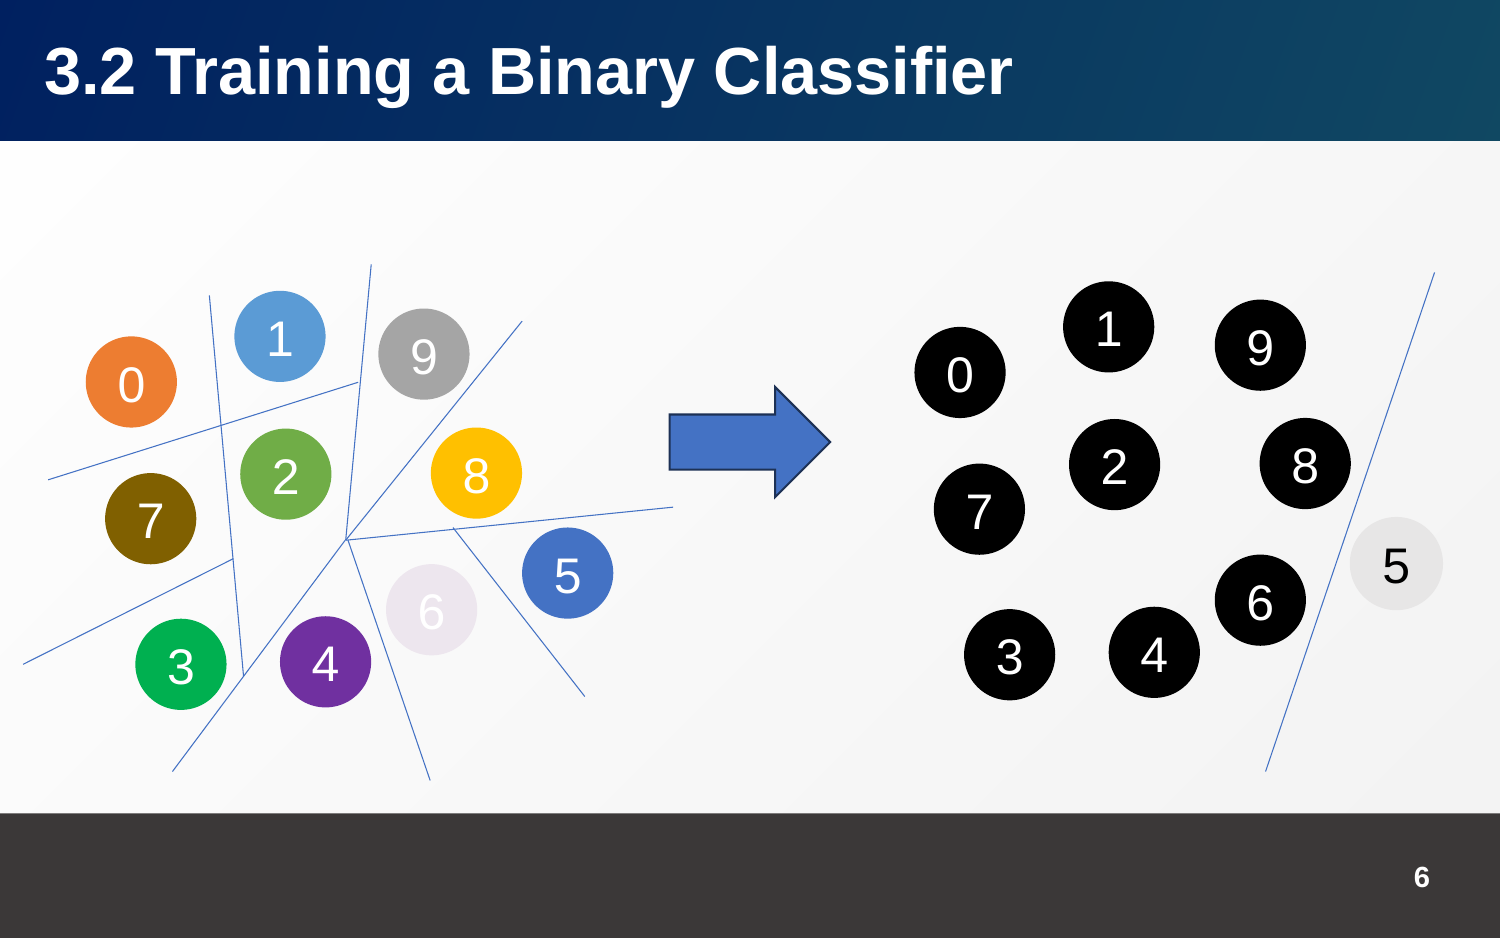

# 3.2 Training a Binary Classifier
1
1
9
9
0
0

8
2
8
2
7
7
5
5
6
6
4
3
4
3
6